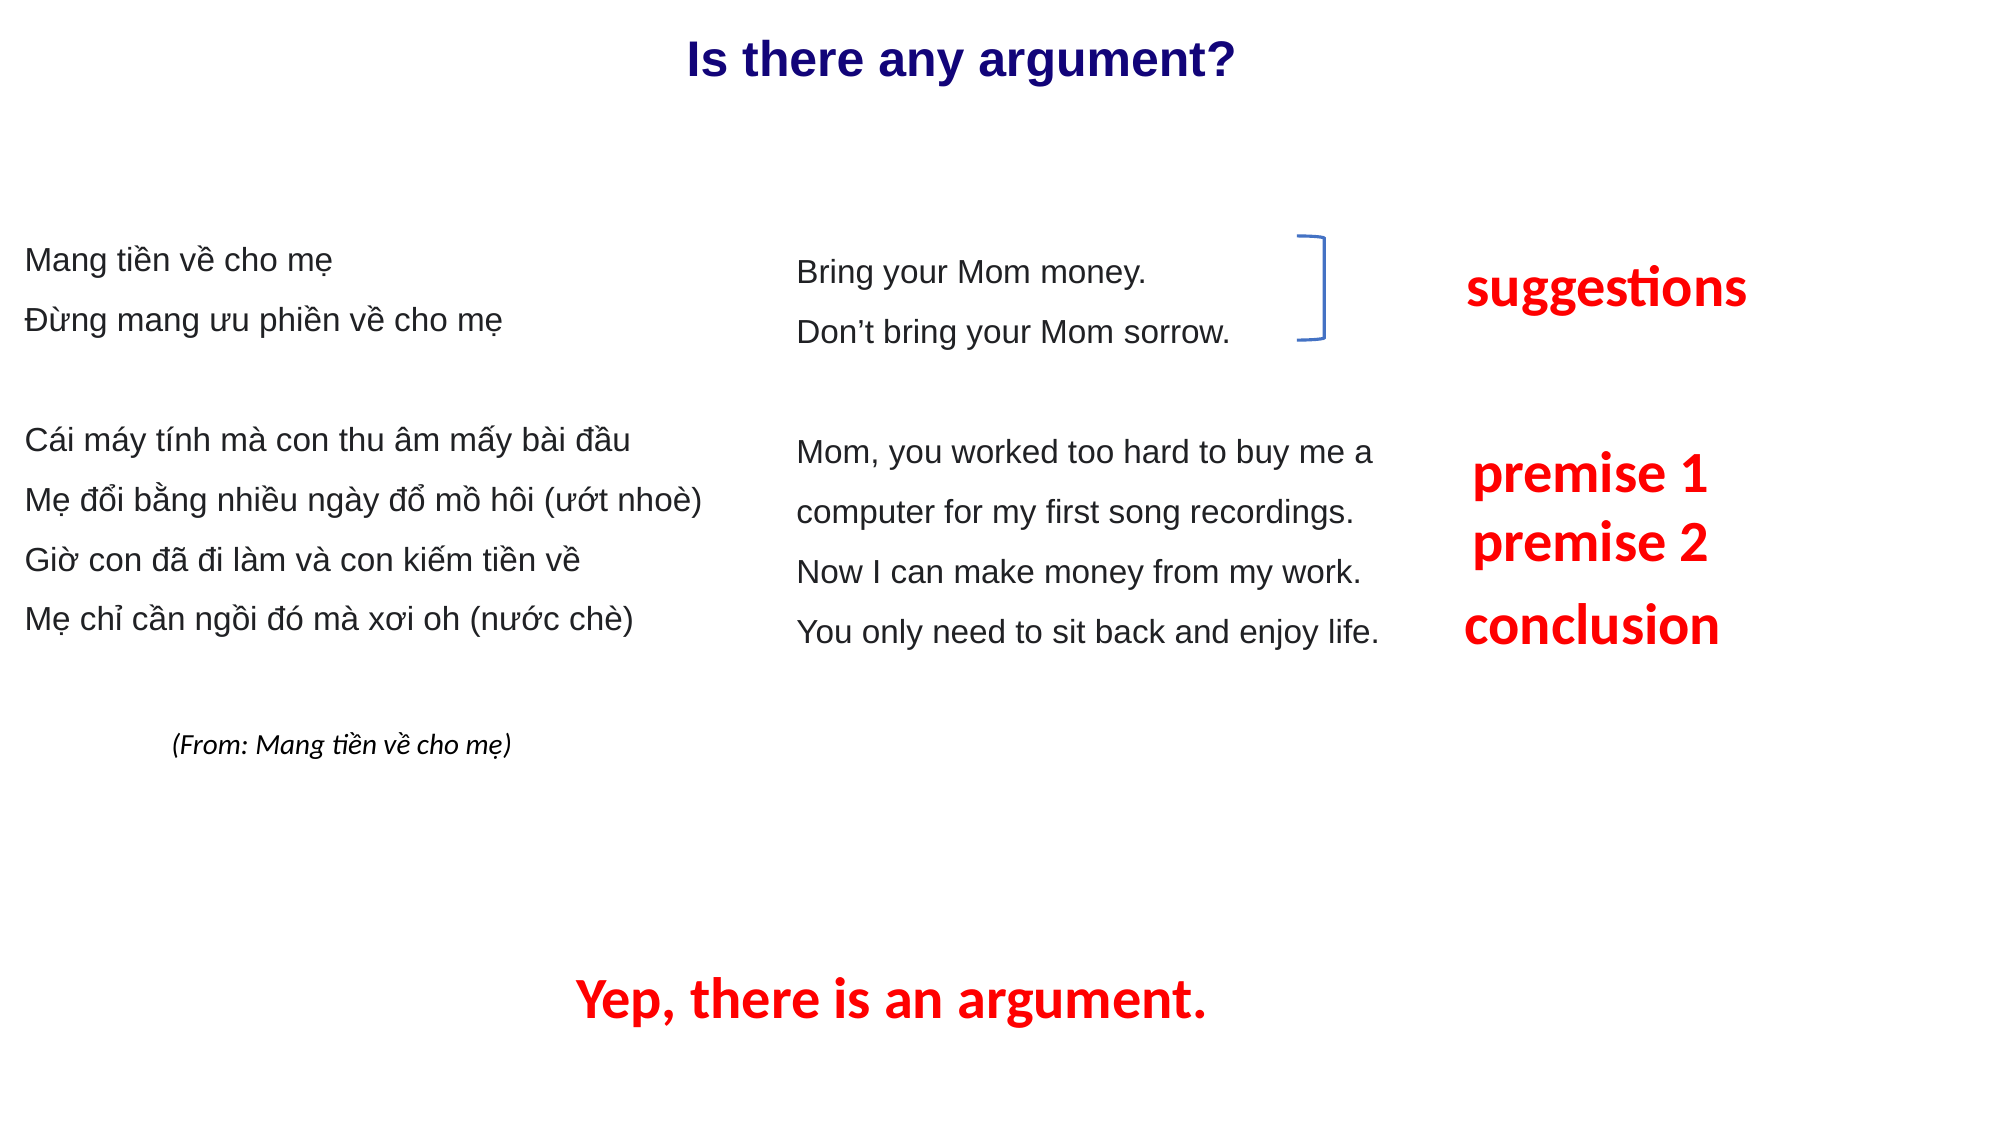

Is there any argument?
Mang tiền về cho mẹ
Đừng mang ưu phiền về cho mẹ
Cái máy tính mà con thu âm mấy bài đầu
Mẹ đổi bằng nhiều ngày đổ mồ hôi (ướt nhoè)
Giờ con đã đi làm và con kiếm tiền về
Mẹ chỉ cần ngồi đó mà xơi oh (nước chè)
Bring your Mom money.
Don’t bring your Mom sorrow.
Mom, you worked too hard to buy me a computer for my first song recordings.
Now I can make money from my work.
You only need to sit back and enjoy life.

suggestions
premise 1
premise 2
conclusion
(From: Mang tiền về cho mẹ)
Yep, there is an argument.